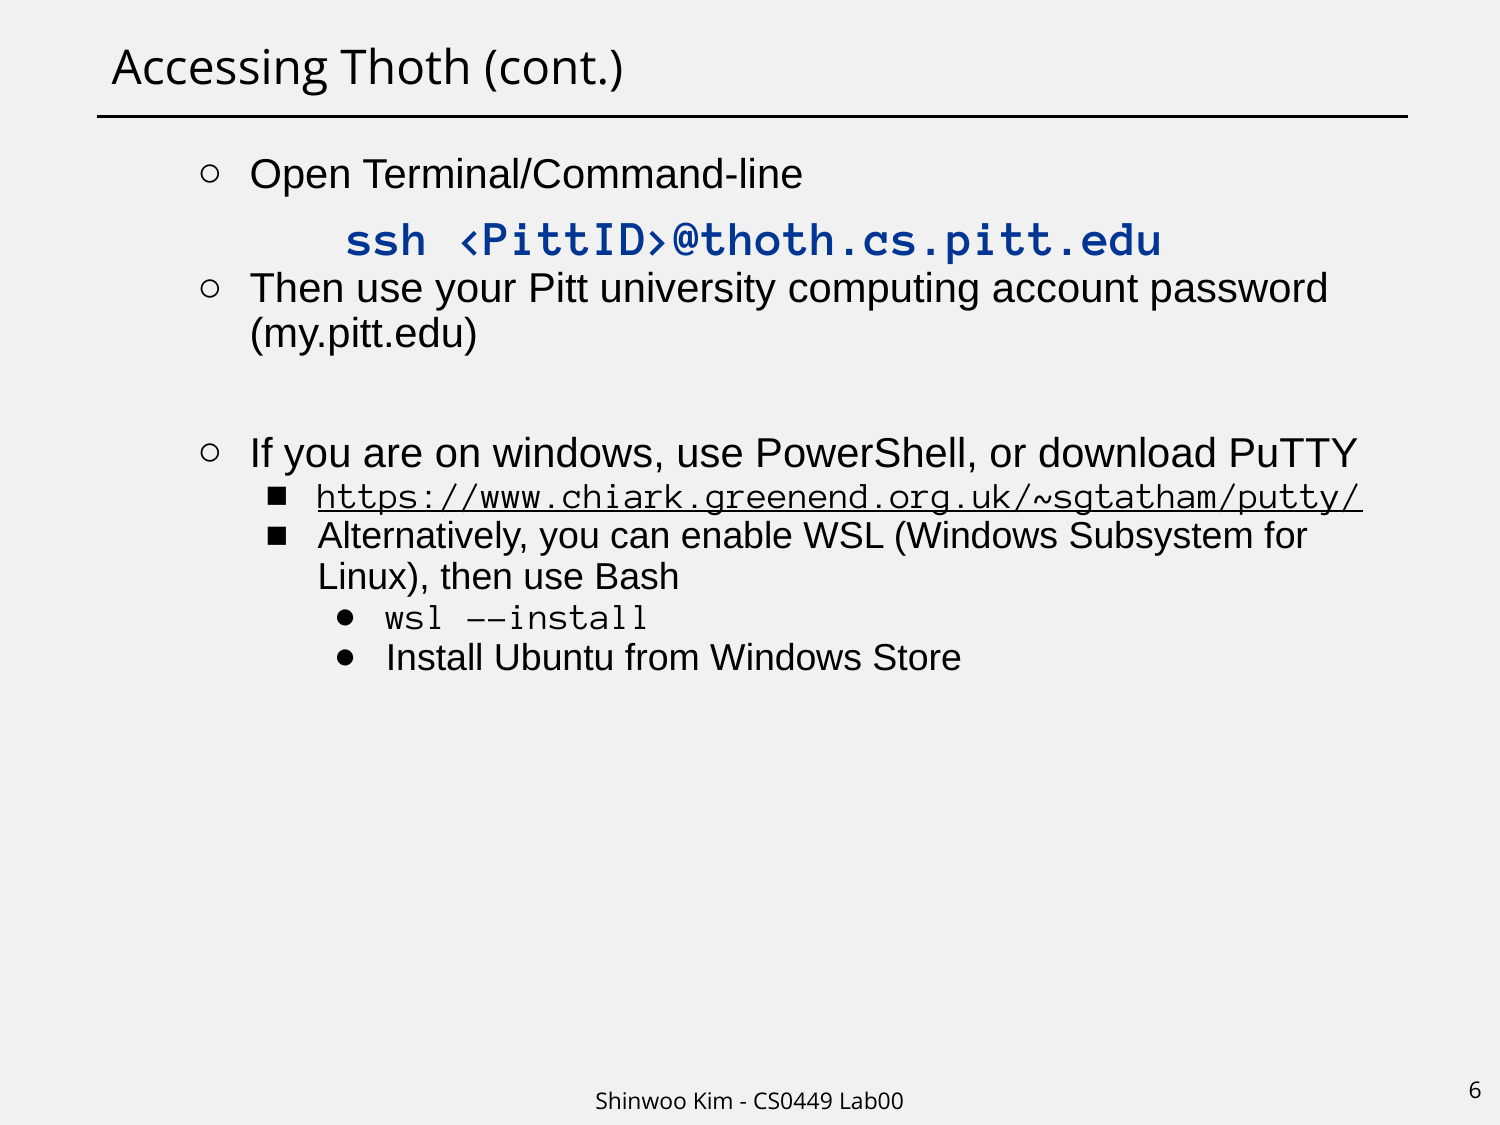

# Accessing Thoth (cont.)
Open Terminal/Command-line
ssh <PittID>@thoth.cs.pitt.edu
Then use your Pitt university computing account password (my.pitt.edu)

If you are on windows, use PowerShell, or download PuTTY
https://www.chiark.greenend.org.uk/~sgtatham/putty/
Alternatively, you can enable WSL (Windows Subsystem for Linux), then use Bash
wsl --install
Install Ubuntu from Windows Store
6
Shinwoo Kim - CS0449 Lab00